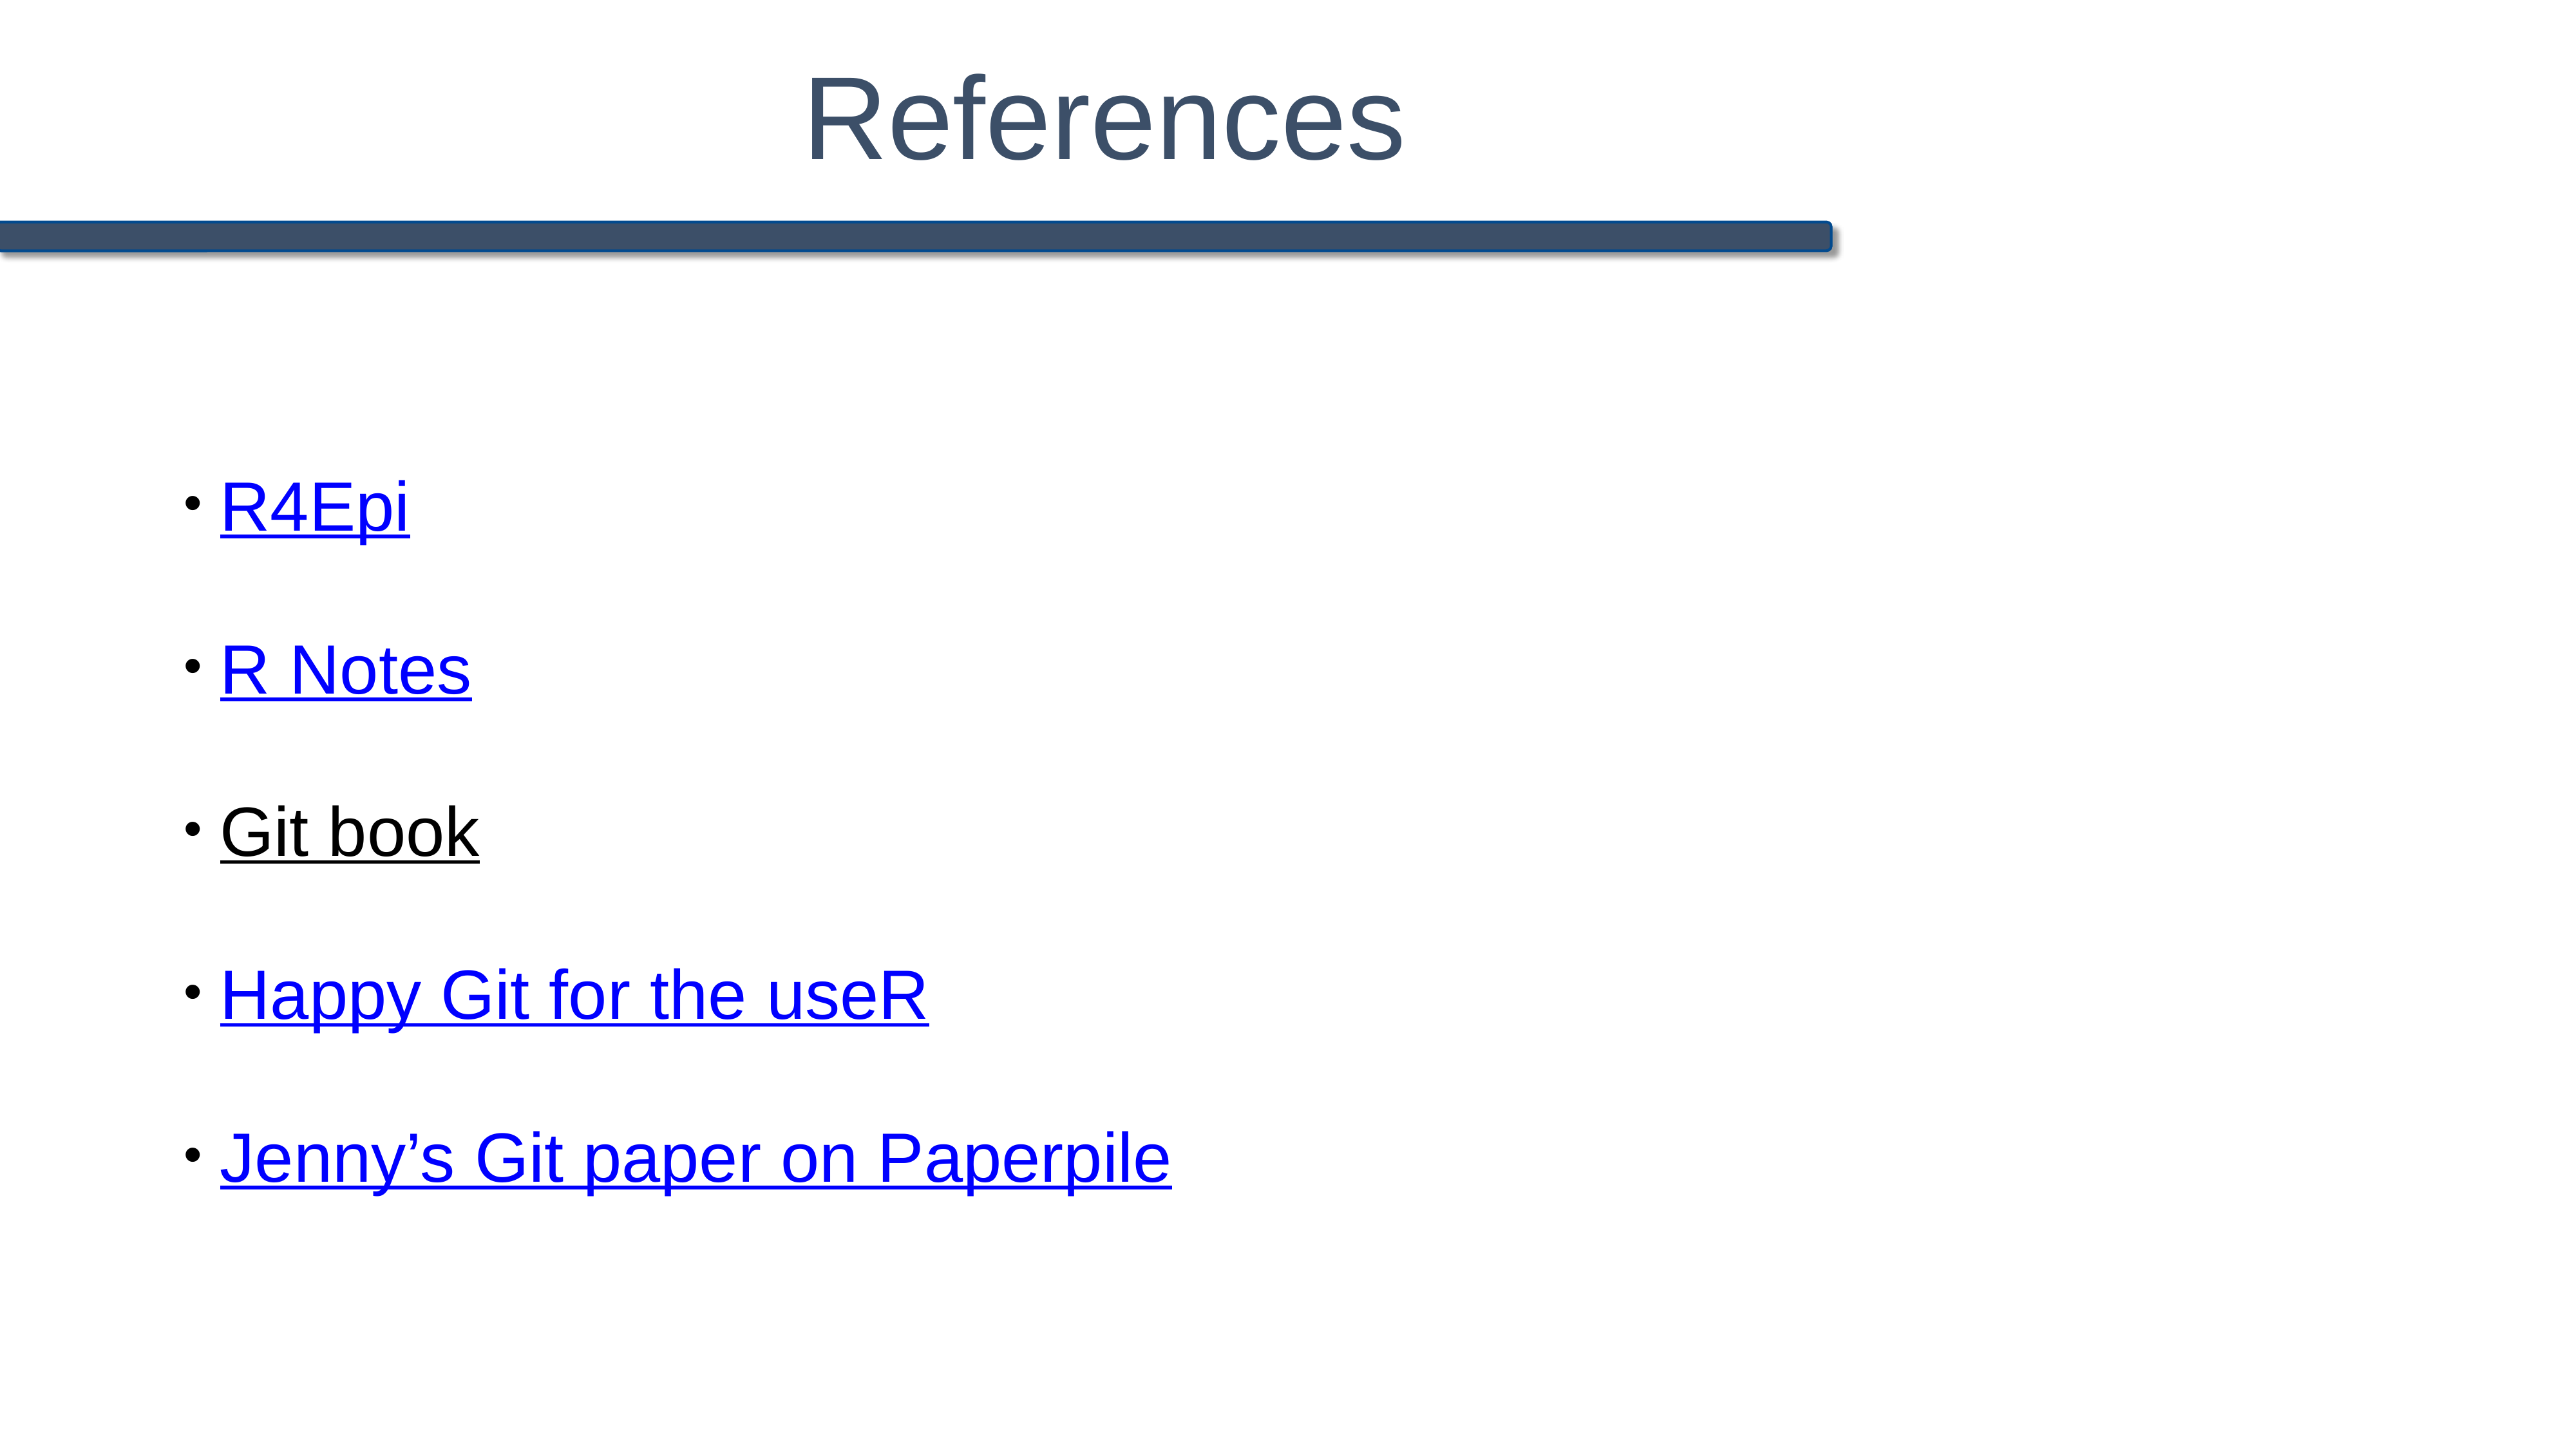

References

R4Epi
R Notes
Git book
Happy Git for the useR
Jenny’s Git paper on Paperpile